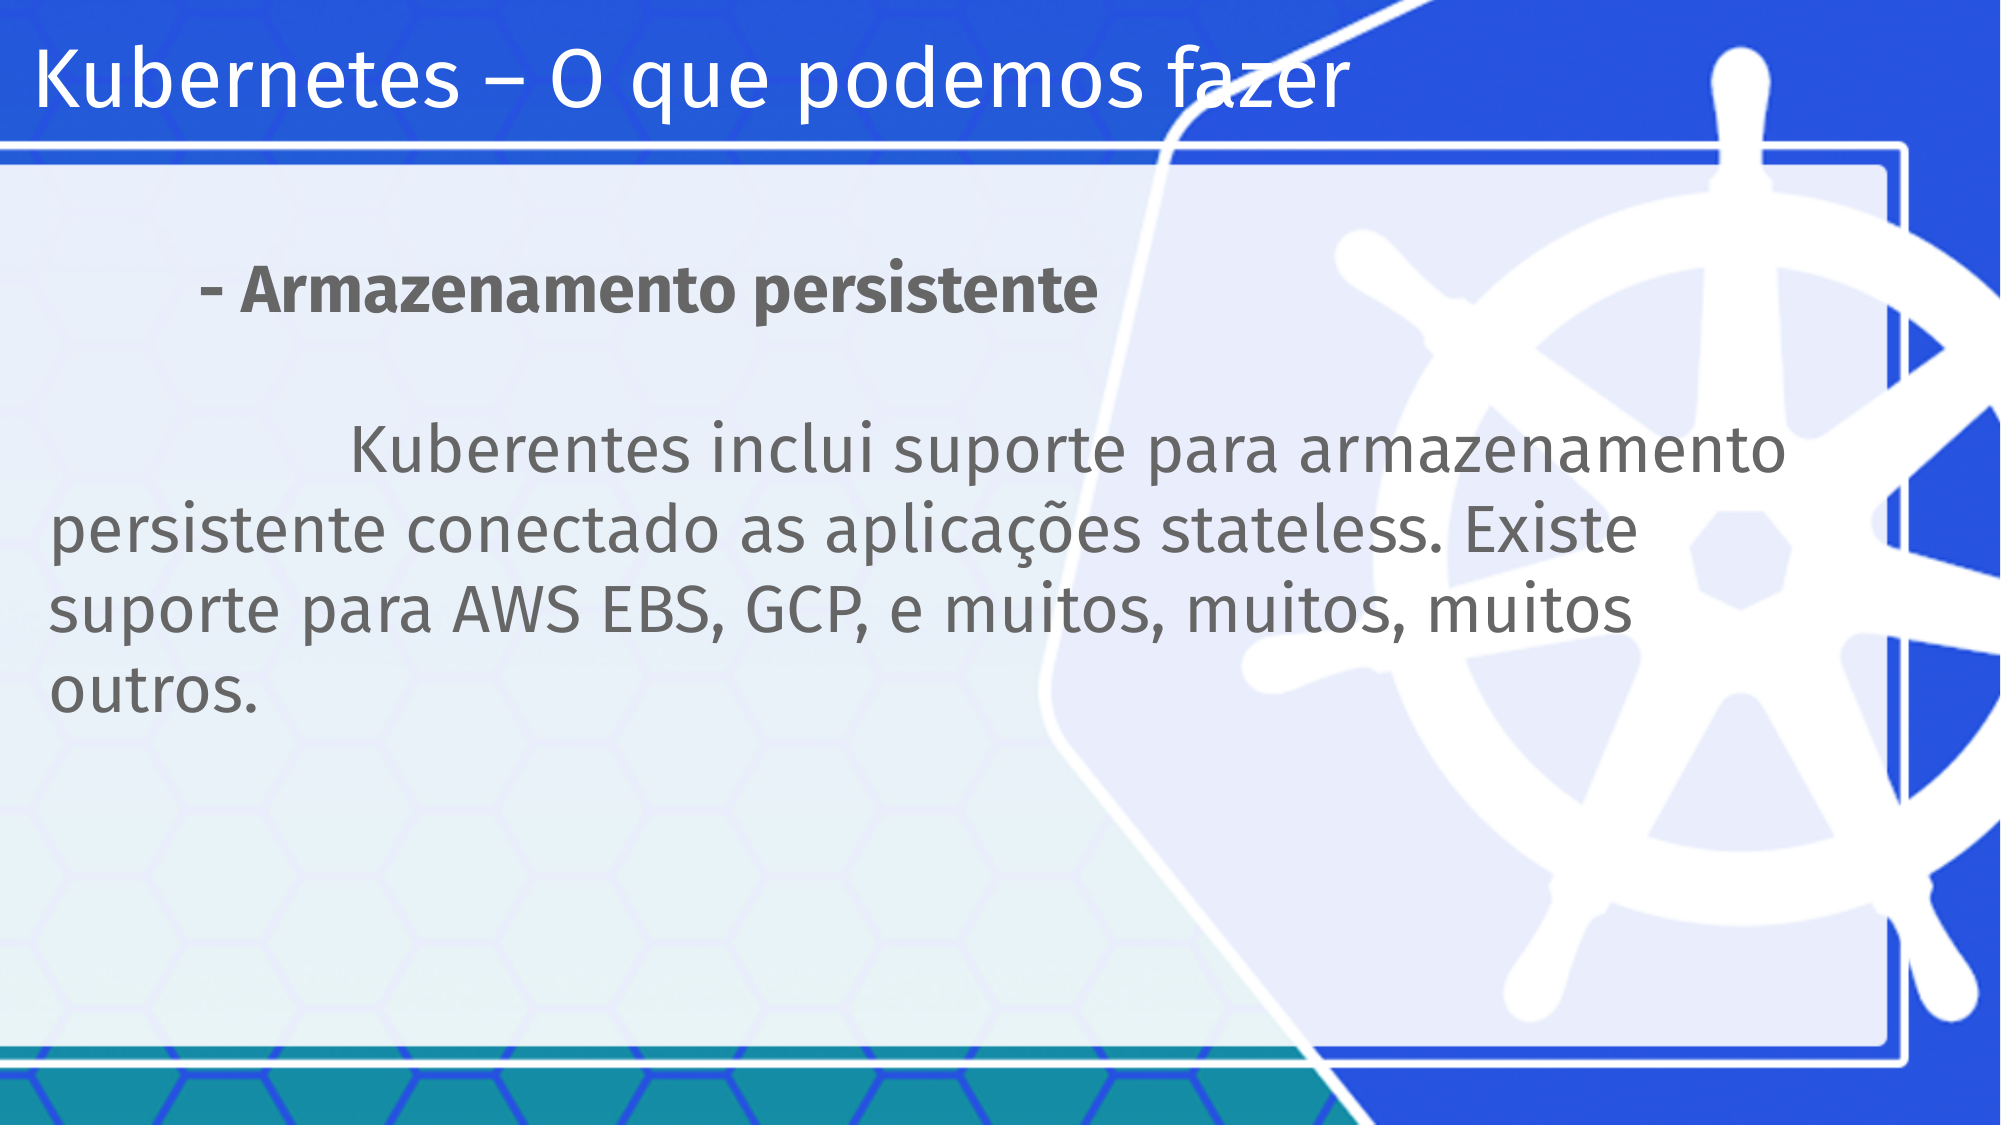

Kubernetes – O que podemos fazer
	- Armazenamento persistente

		Kuberentes inclui suporte para armazenamento persistente conectado as aplicações stateless. Existe suporte para AWS EBS, GCP, e muitos, muitos, muitos outros.